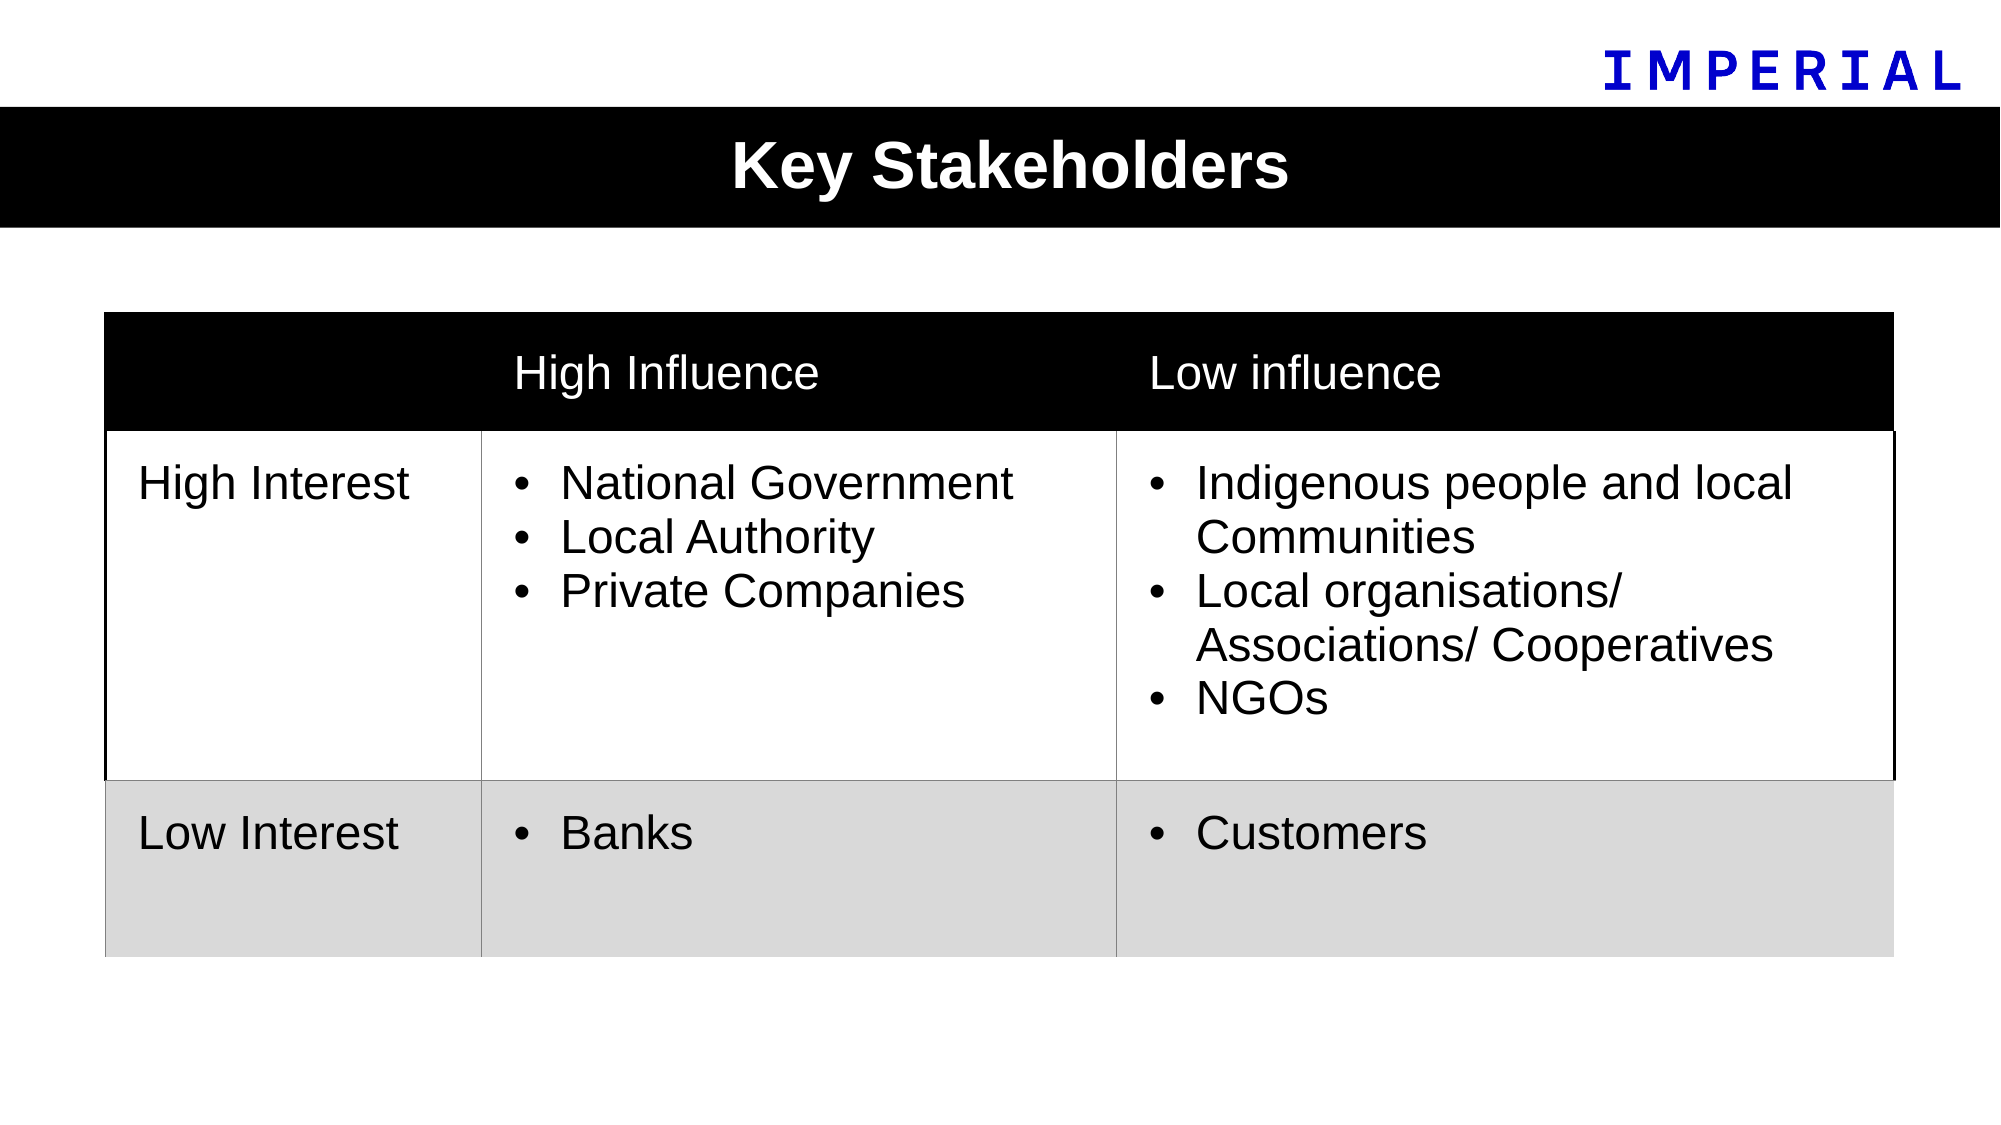

# Key Stakeholders

|  | High Influence | Low influence |
| --- | --- | --- |
| High Interest | National Government  Local Authority  Private Companies | Indigenous people and local Communities  Local organisations/ Associations/ Cooperatives  NGOs |
| Low Interest | Banks | Customers |